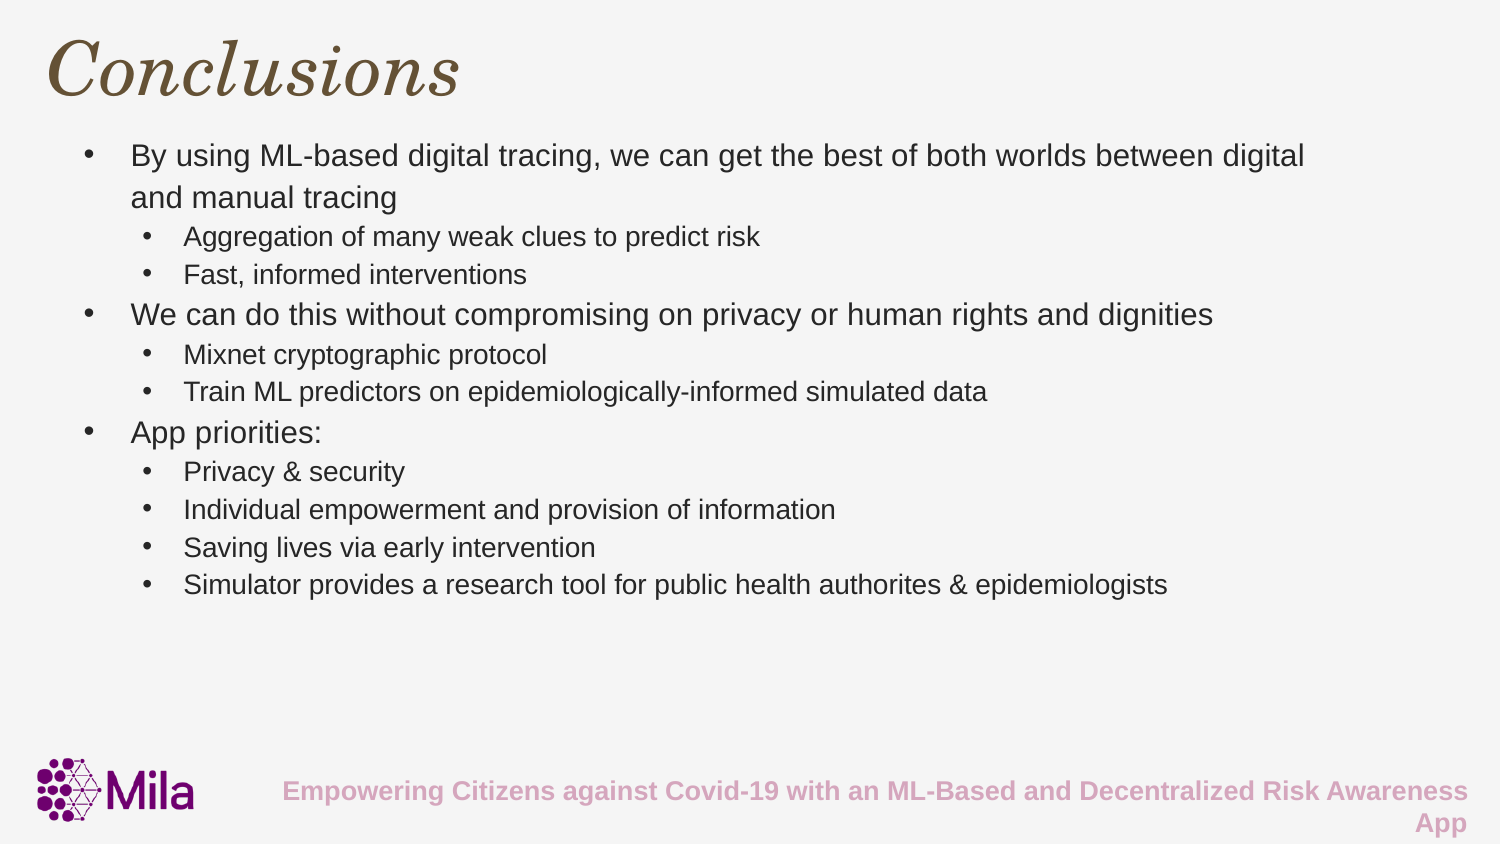

# Conclusions
By using ML-based digital tracing, we can get the best of both worlds between digital and manual tracing
Aggregation of many weak clues to predict risk
Fast, informed interventions
We can do this without compromising on privacy or human rights and dignities
Mixnet cryptographic protocol
Train ML predictors on epidemiologically-informed simulated data
App priorities:
Privacy & security
Individual empowerment and provision of information
Saving lives via early intervention
Simulator provides a research tool for public health authorites & epidemiologists

Empowering Citizens against Covid-19 with an ML-Based and Decentralized Risk Awareness App